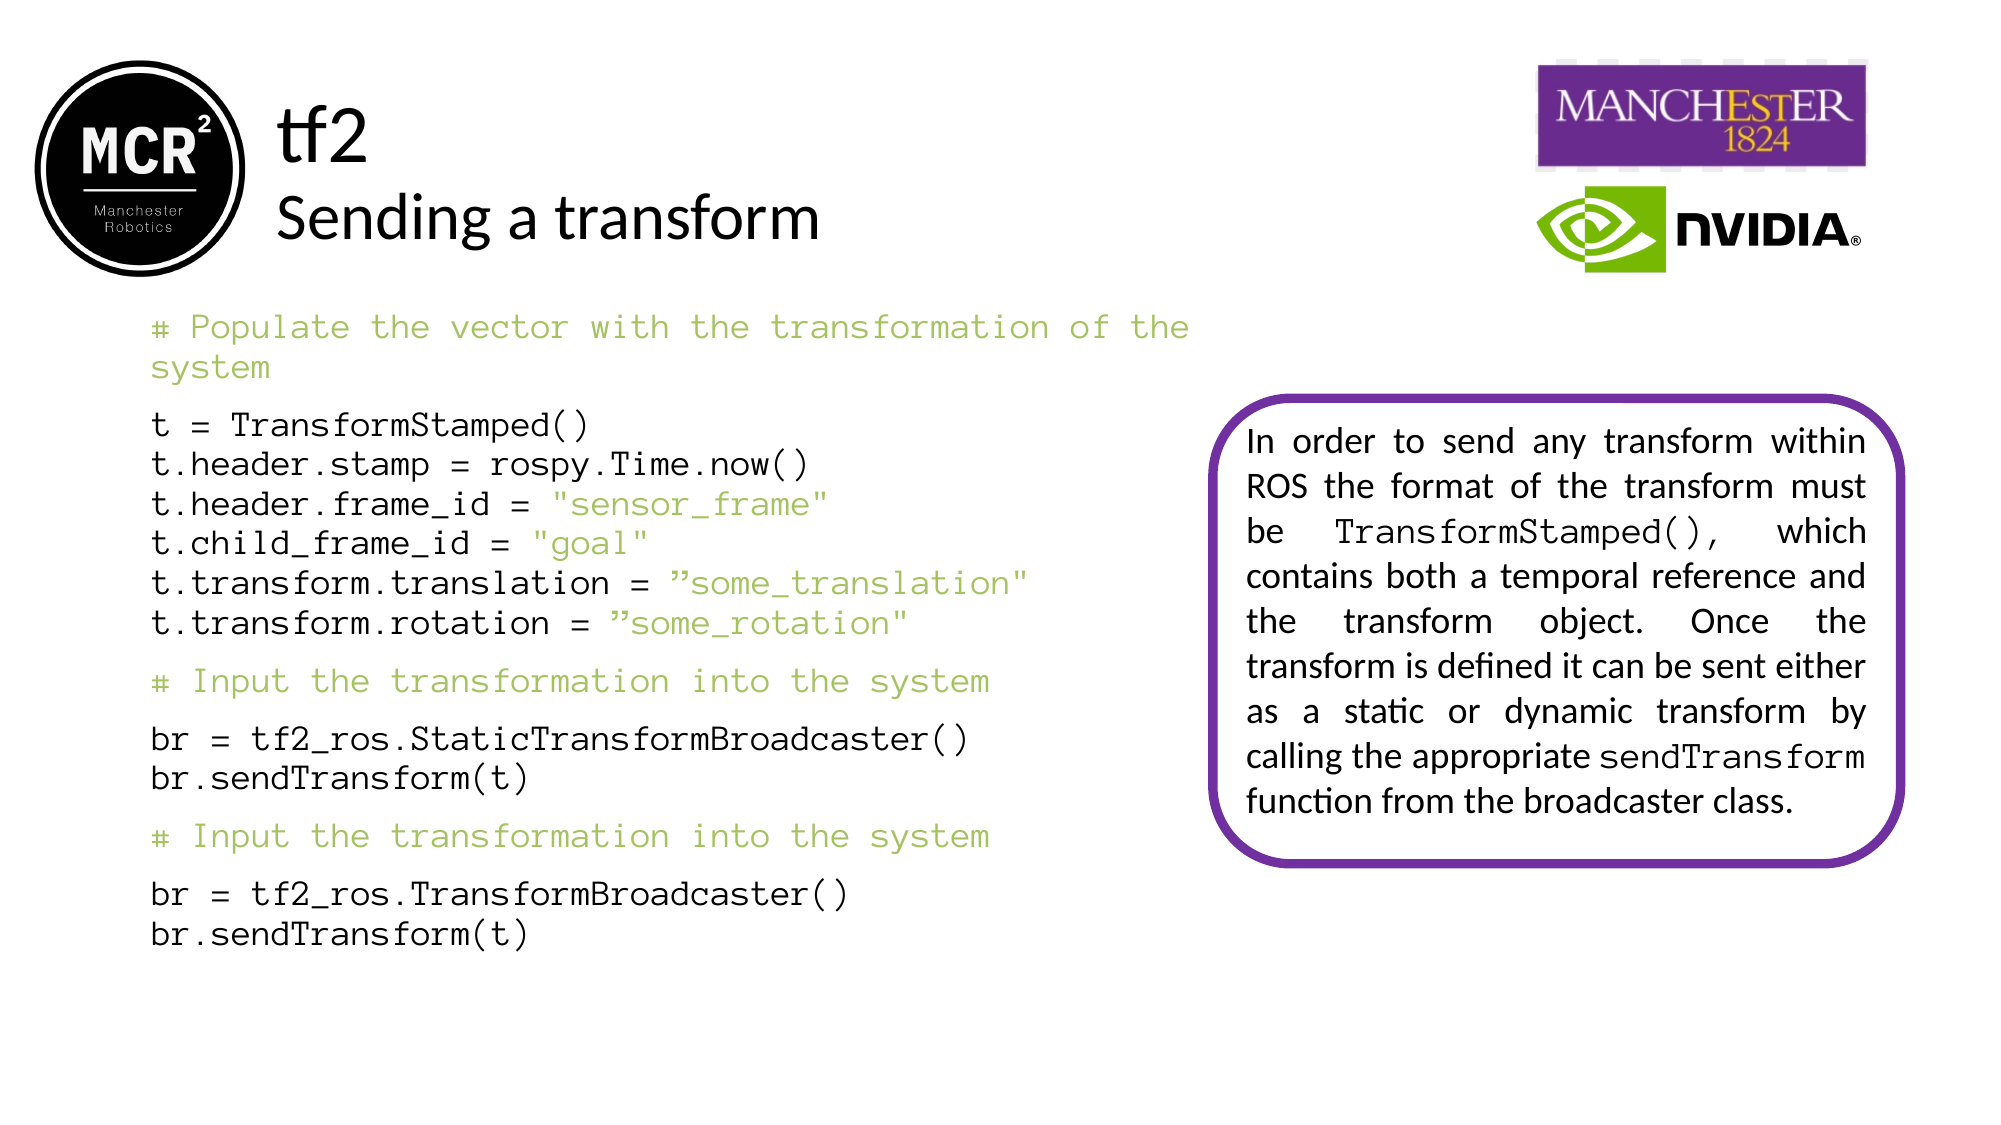

tf2
Sending a transform
# Populate the vector with the transformation of the system
t = TransformStamped()
t.header.stamp = rospy.Time.now()
t.header.frame_id = "sensor_frame"
t.child_frame_id = "goal"
t.transform.translation = ”some_translation"
t.transform.rotation = ”some_rotation"
# Input the transformation into the system
br = tf2_ros.StaticTransformBroadcaster()
br.sendTransform(t)
# Input the transformation into the system
br = tf2_ros.TransformBroadcaster()
br.sendTransform(t)

In order to send any transform within ROS the format of the transform must be TransformStamped(), which contains both a temporal reference and the transform object. Once the transform is defined it can be sent either as a static or dynamic transform by calling the appropriate sendTransform function from the broadcaster class.